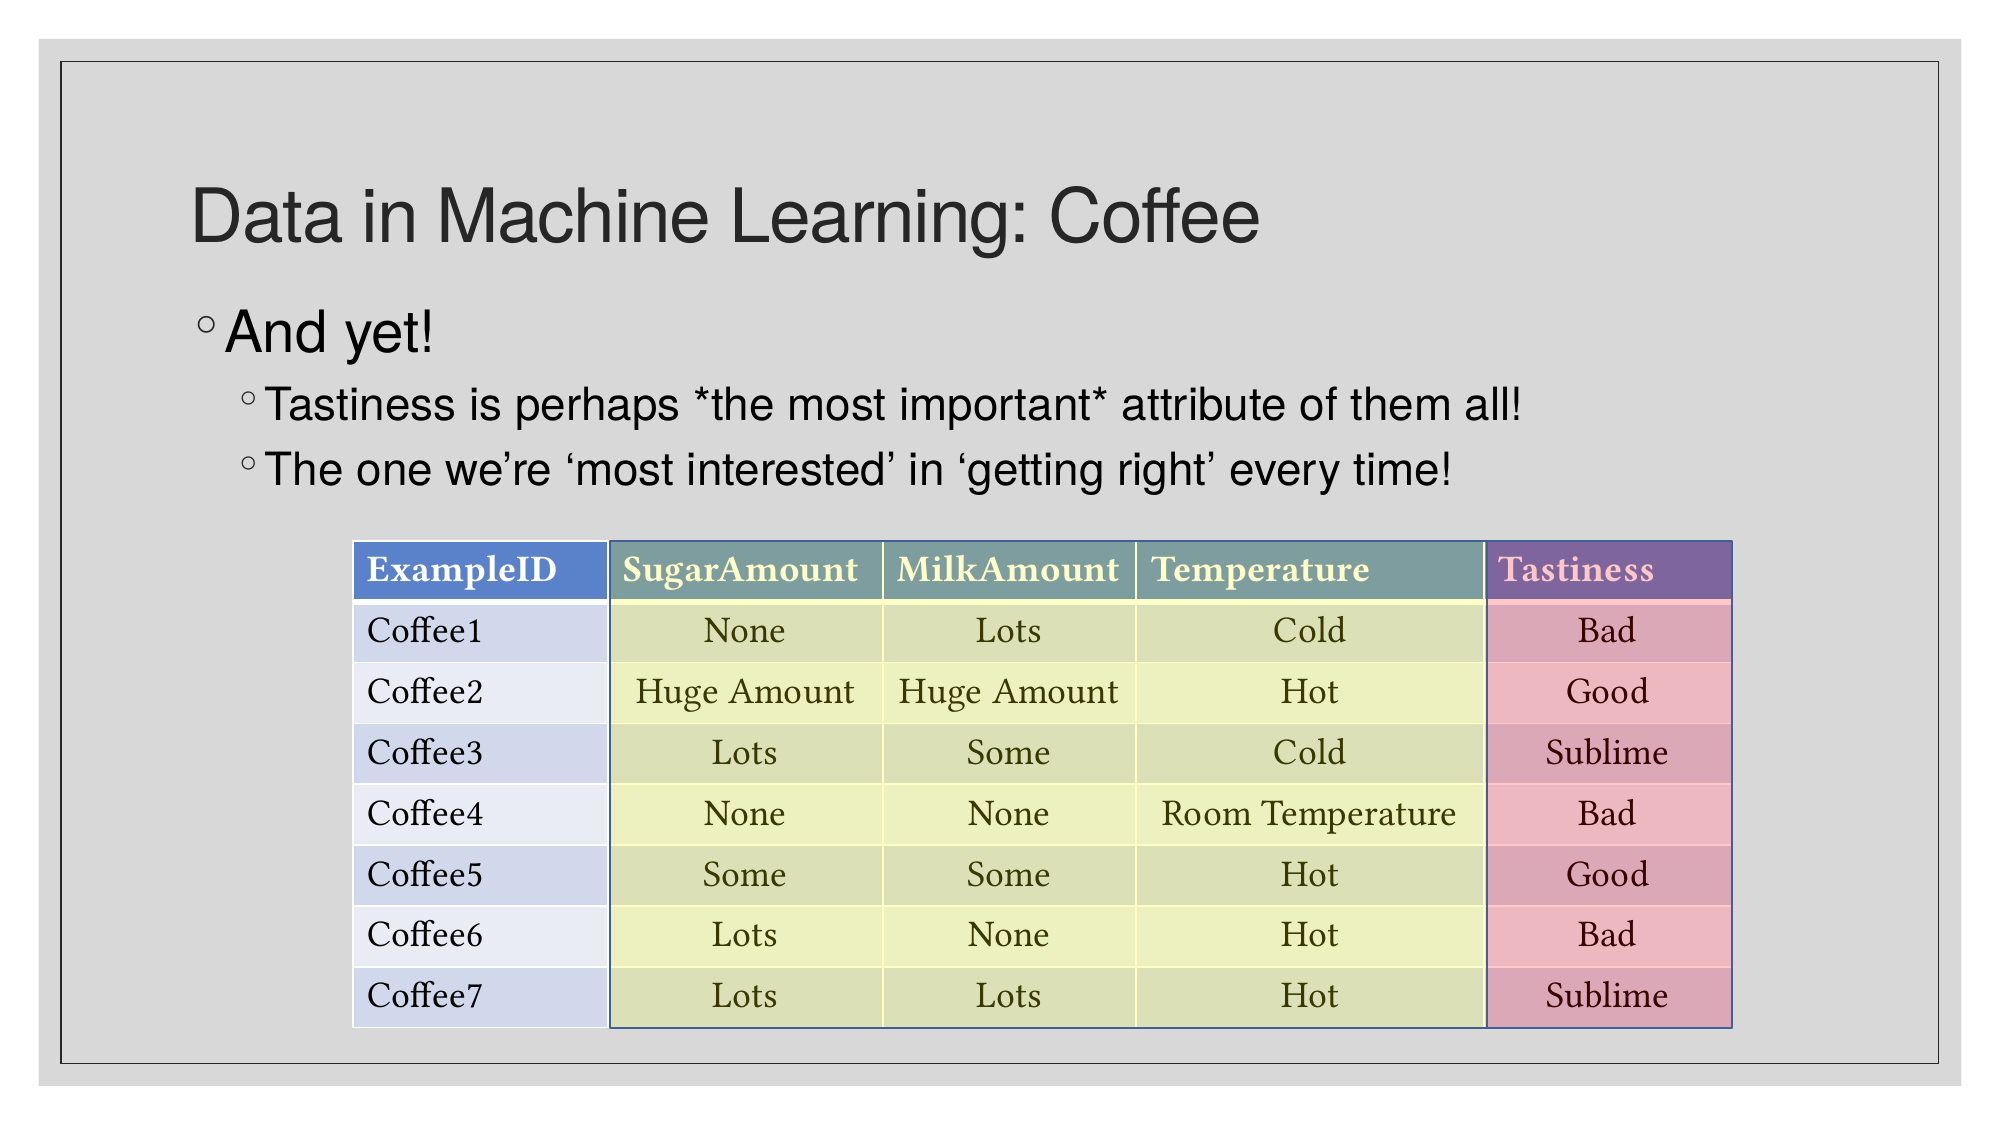

# Data in Machine Learning: Coffee
And yet!
Tastiness is perhaps *the most important* attribute of them all!
The one we’re ‘most interested’ in ‘getting right’ every time!

| ExampleID | SugarAmount | MilkAmount | Temperature | Tastiness |
| --- | --- | --- | --- | --- |
| Coffee1 | None | Lots | Cold | Bad |
| Coffee2 | Huge Amount | Huge Amount | Hot | Good |
| Coffee3 | Lots | Some | Cold | Sublime |
| Coffee4 | None | None | Room Temperature | Bad |
| Coffee5 | Some | Some | Hot | Good |
| Coffee6 | Lots | None | Hot | Bad |
| Coffee7 | Lots | Lots | Hot | Sublime |